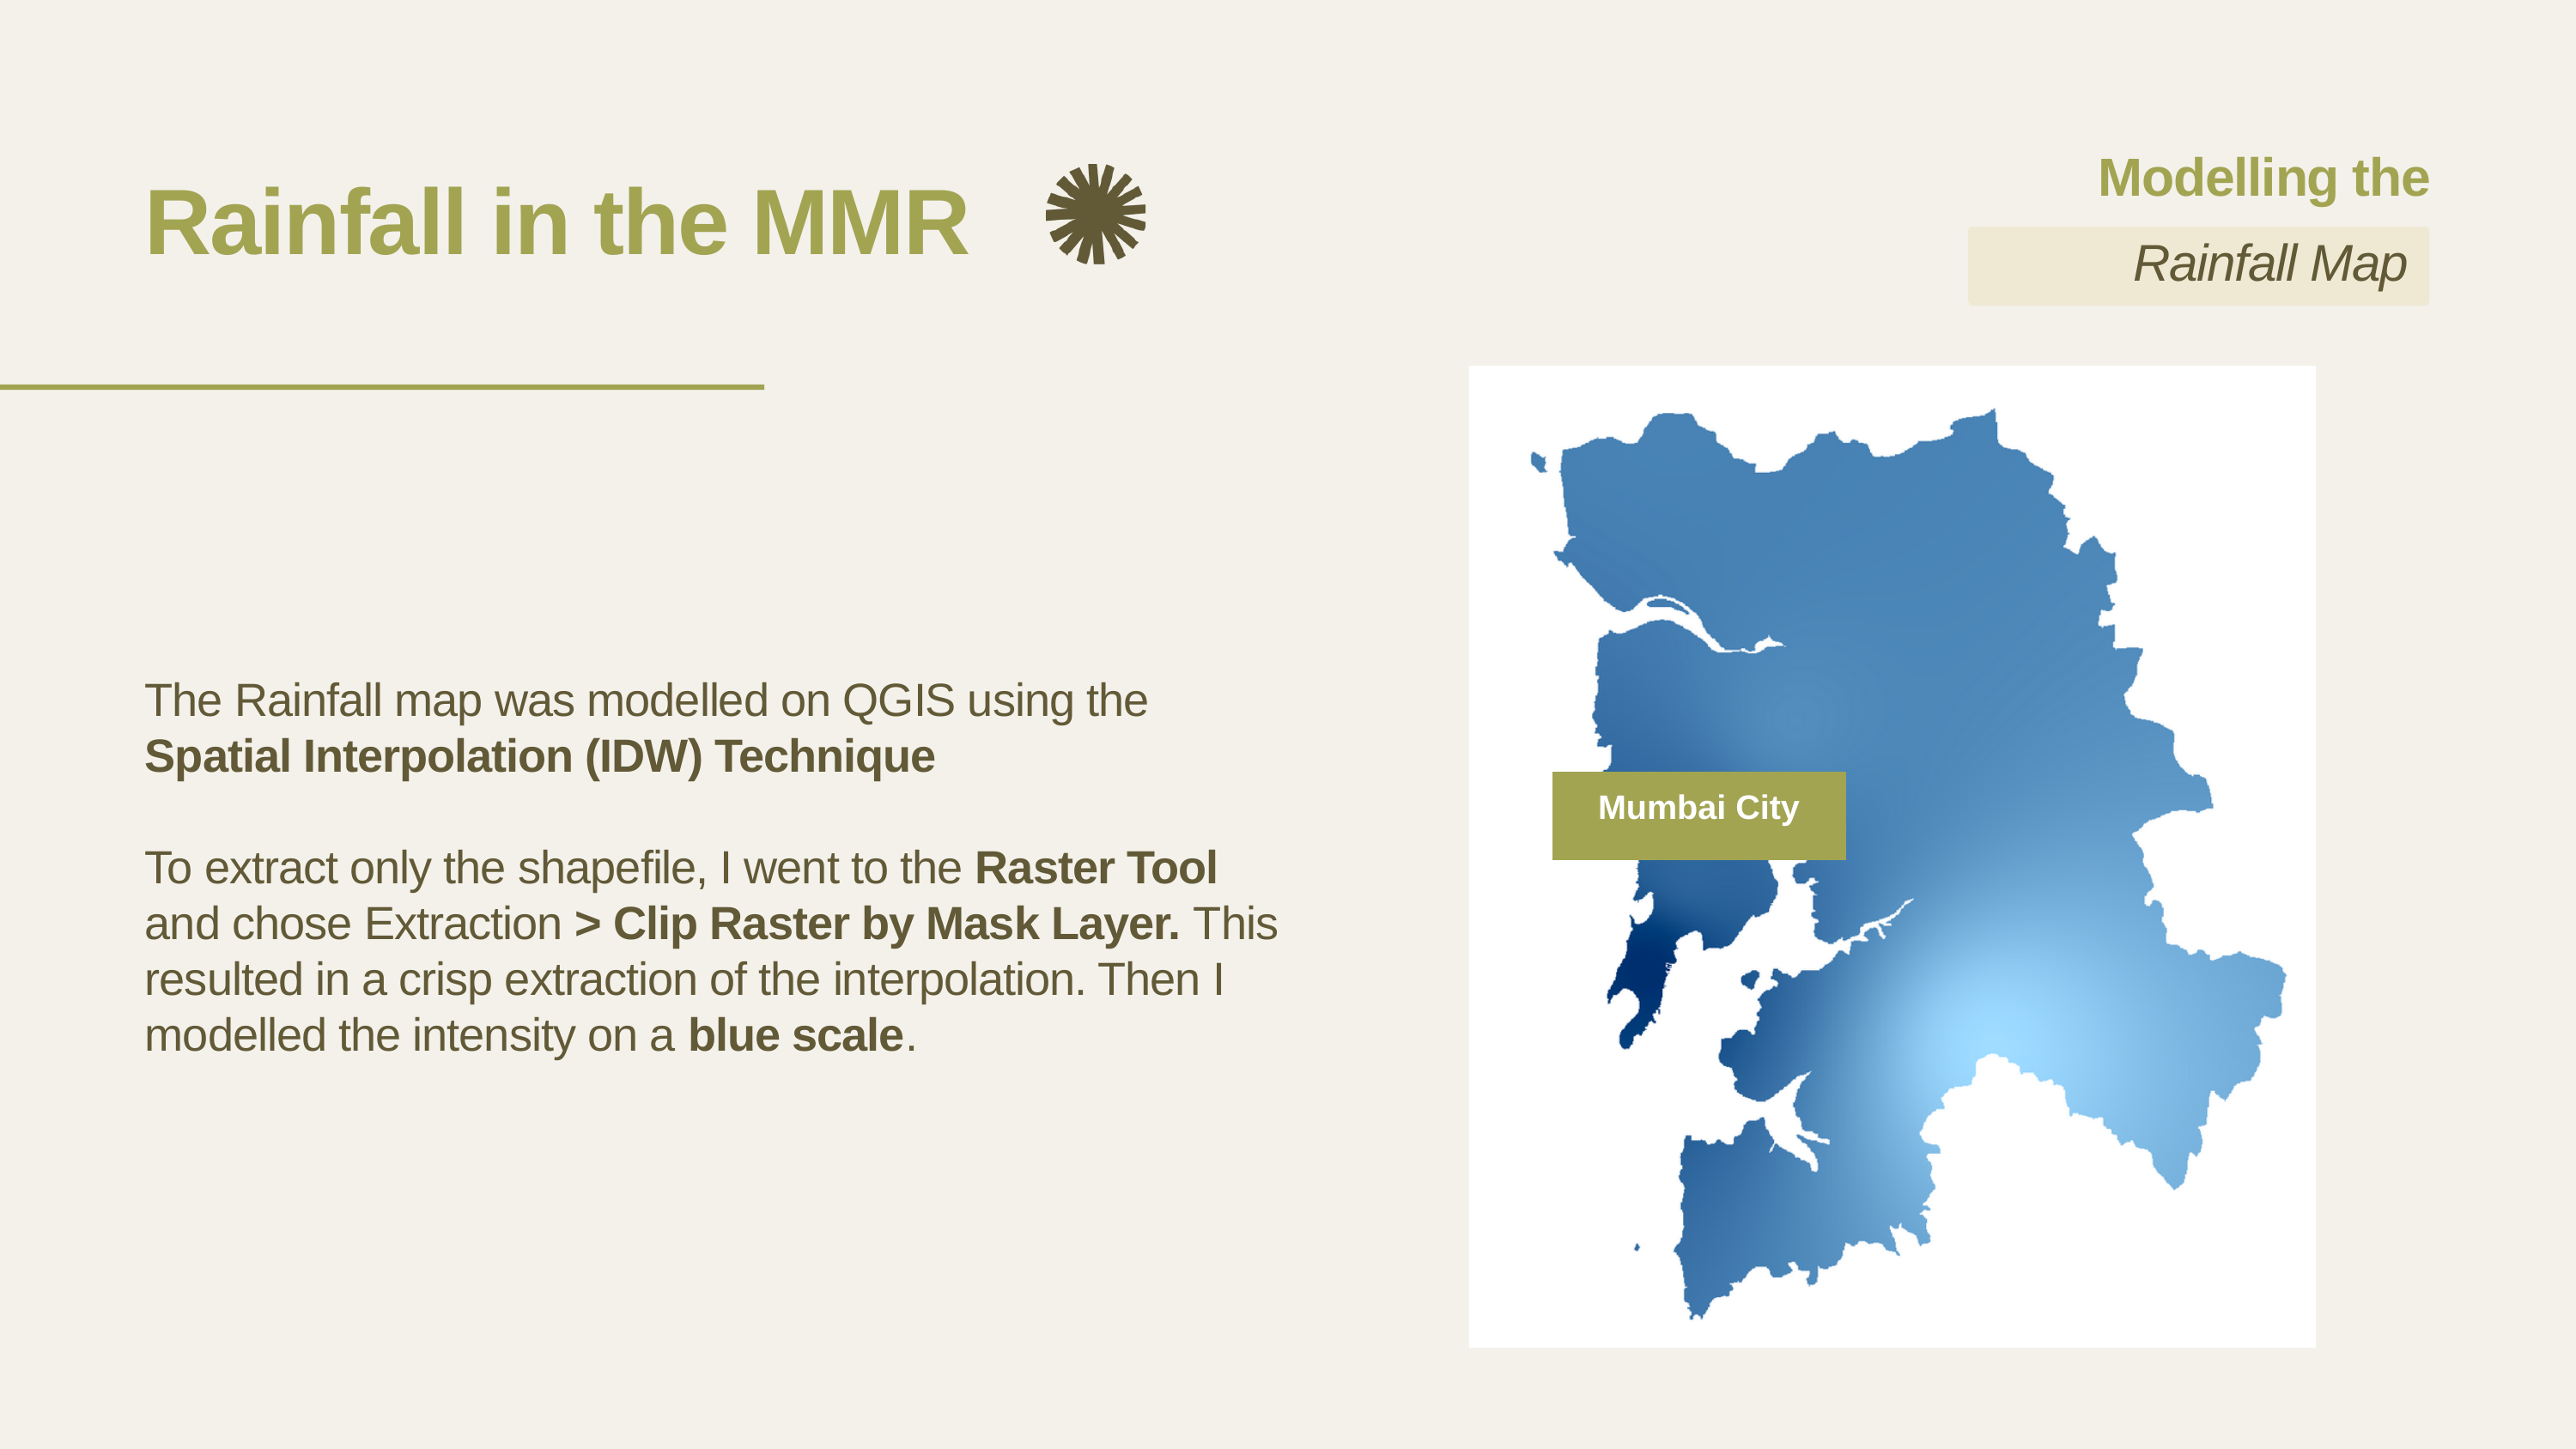

Modelling the

Rainfall in the MMR

Rainfall Map

The Rainfall map was modelled on QGIS using the Spatial Interpolation (IDW) Technique

To extract only the shapefile, I went to the Raster Tool and chose Extraction > Clip Raster by Mask Layer. This resulted in a crisp extraction of the interpolation. Then I modelled the intensity on a blue scale.

Mumbai City